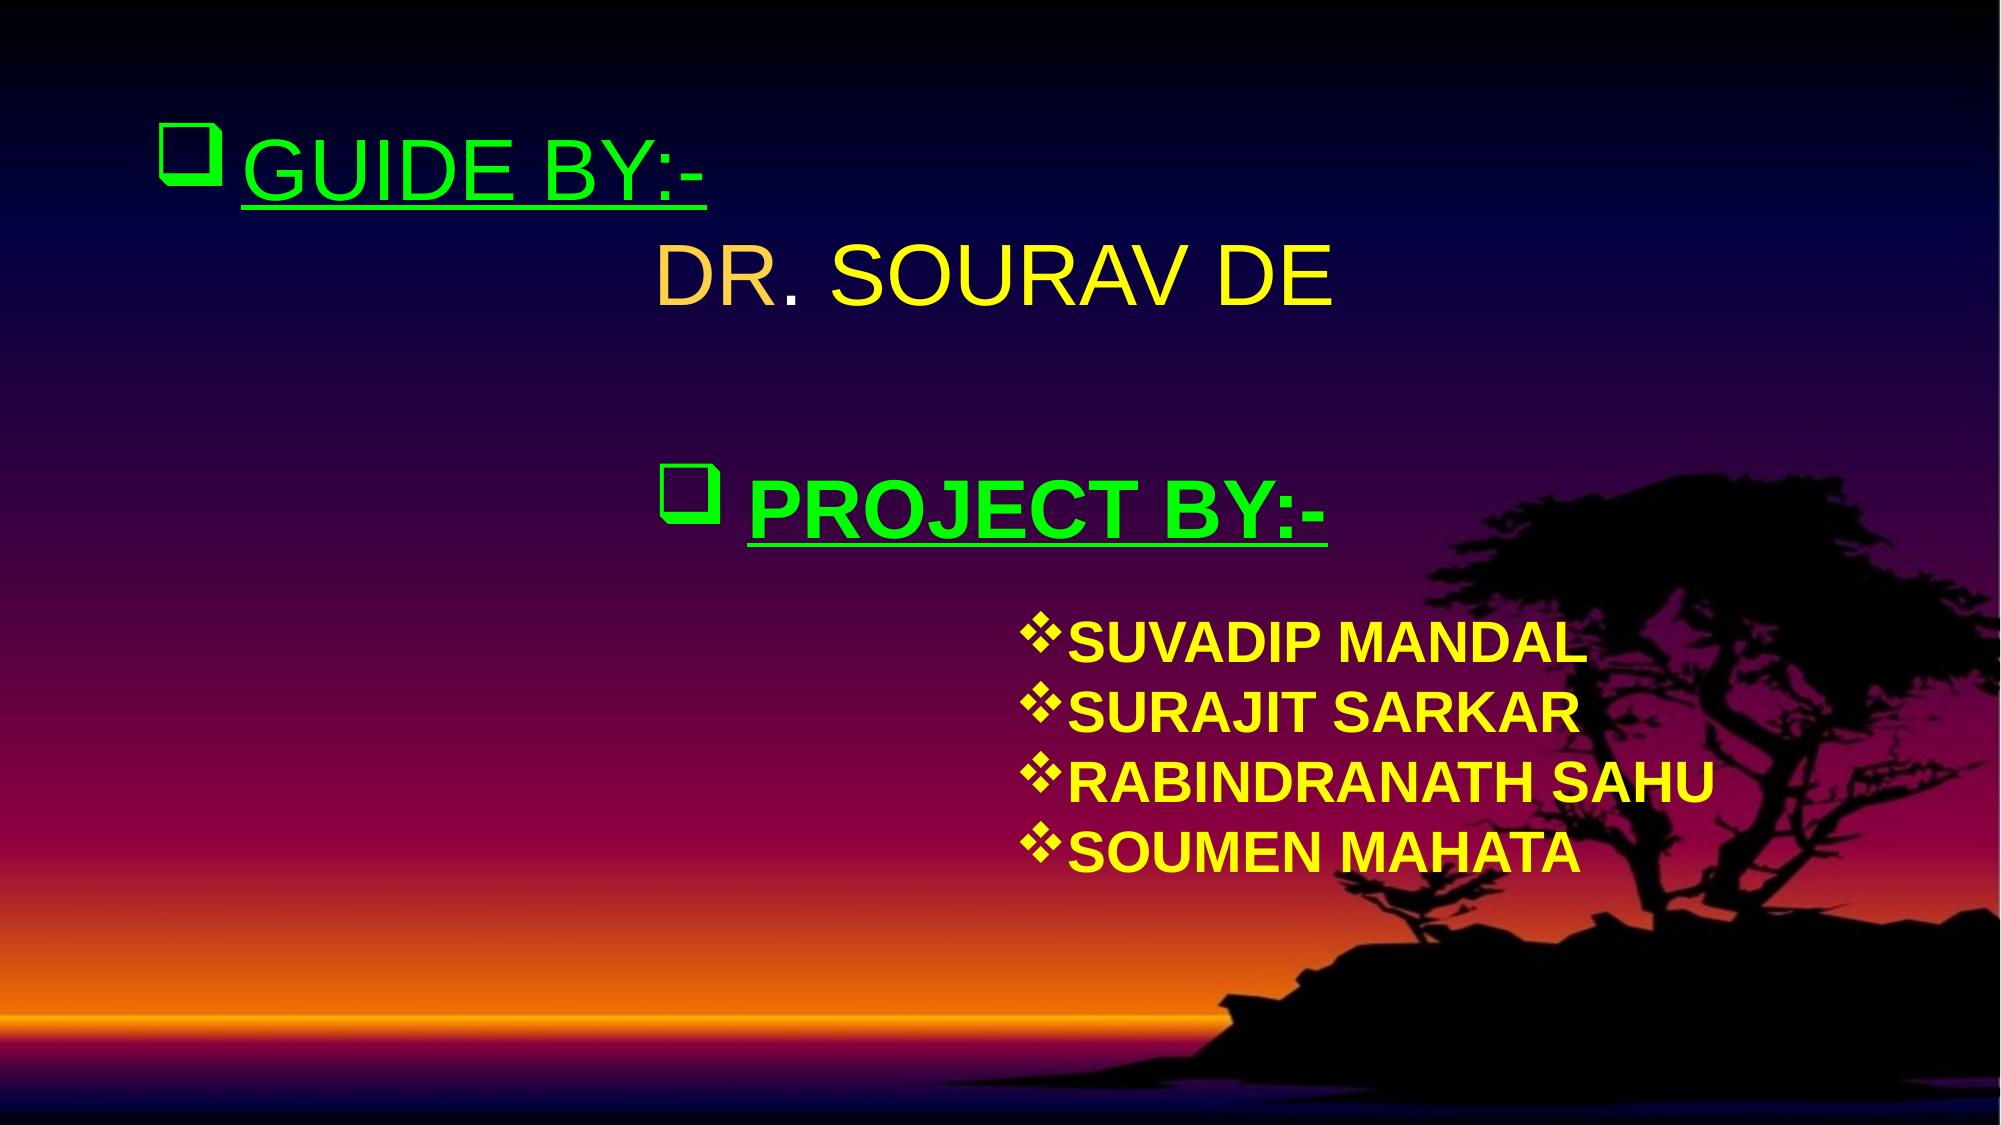

# GUIDE BY:- DR. SOURAV DE
PROJECT BY:-
SUVADIP MANDAL
SURAJIT SARKAR
RABINDRANATH SAHU
SOUMEN MAHATA